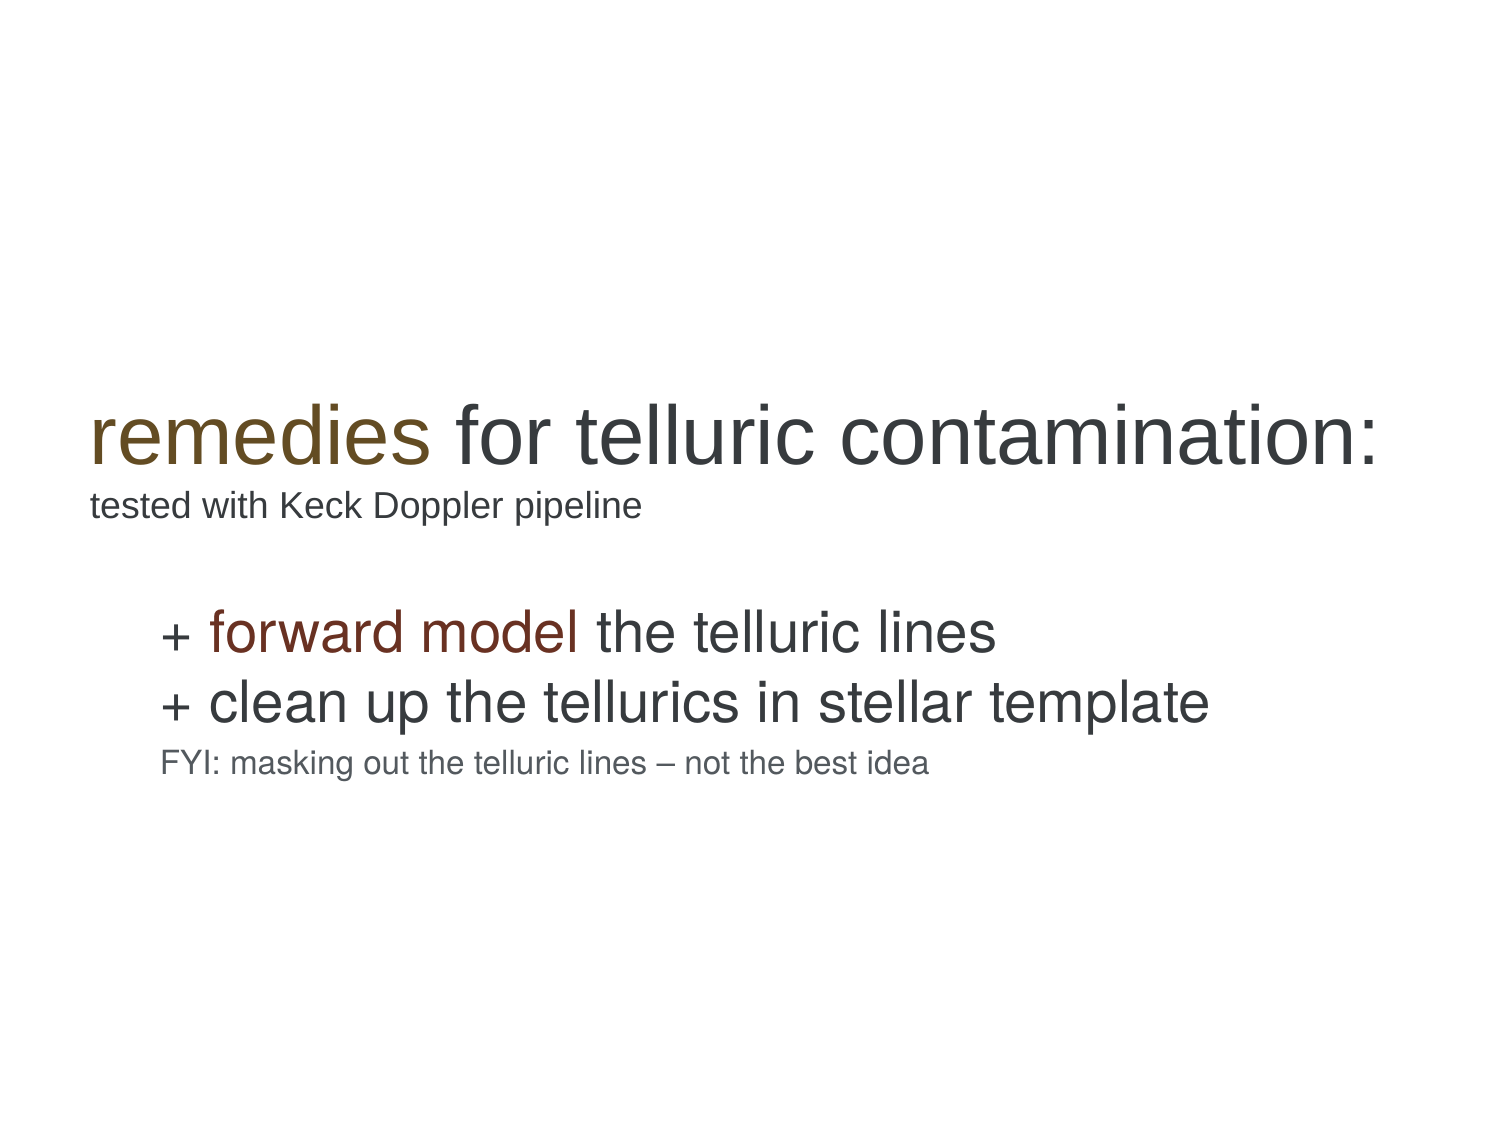

remedies for telluric contamination:
tested with Keck Doppler pipeline
+ forward model the telluric lines
+ clean up the tellurics in stellar template
FYI: masking out the telluric lines – not the best idea